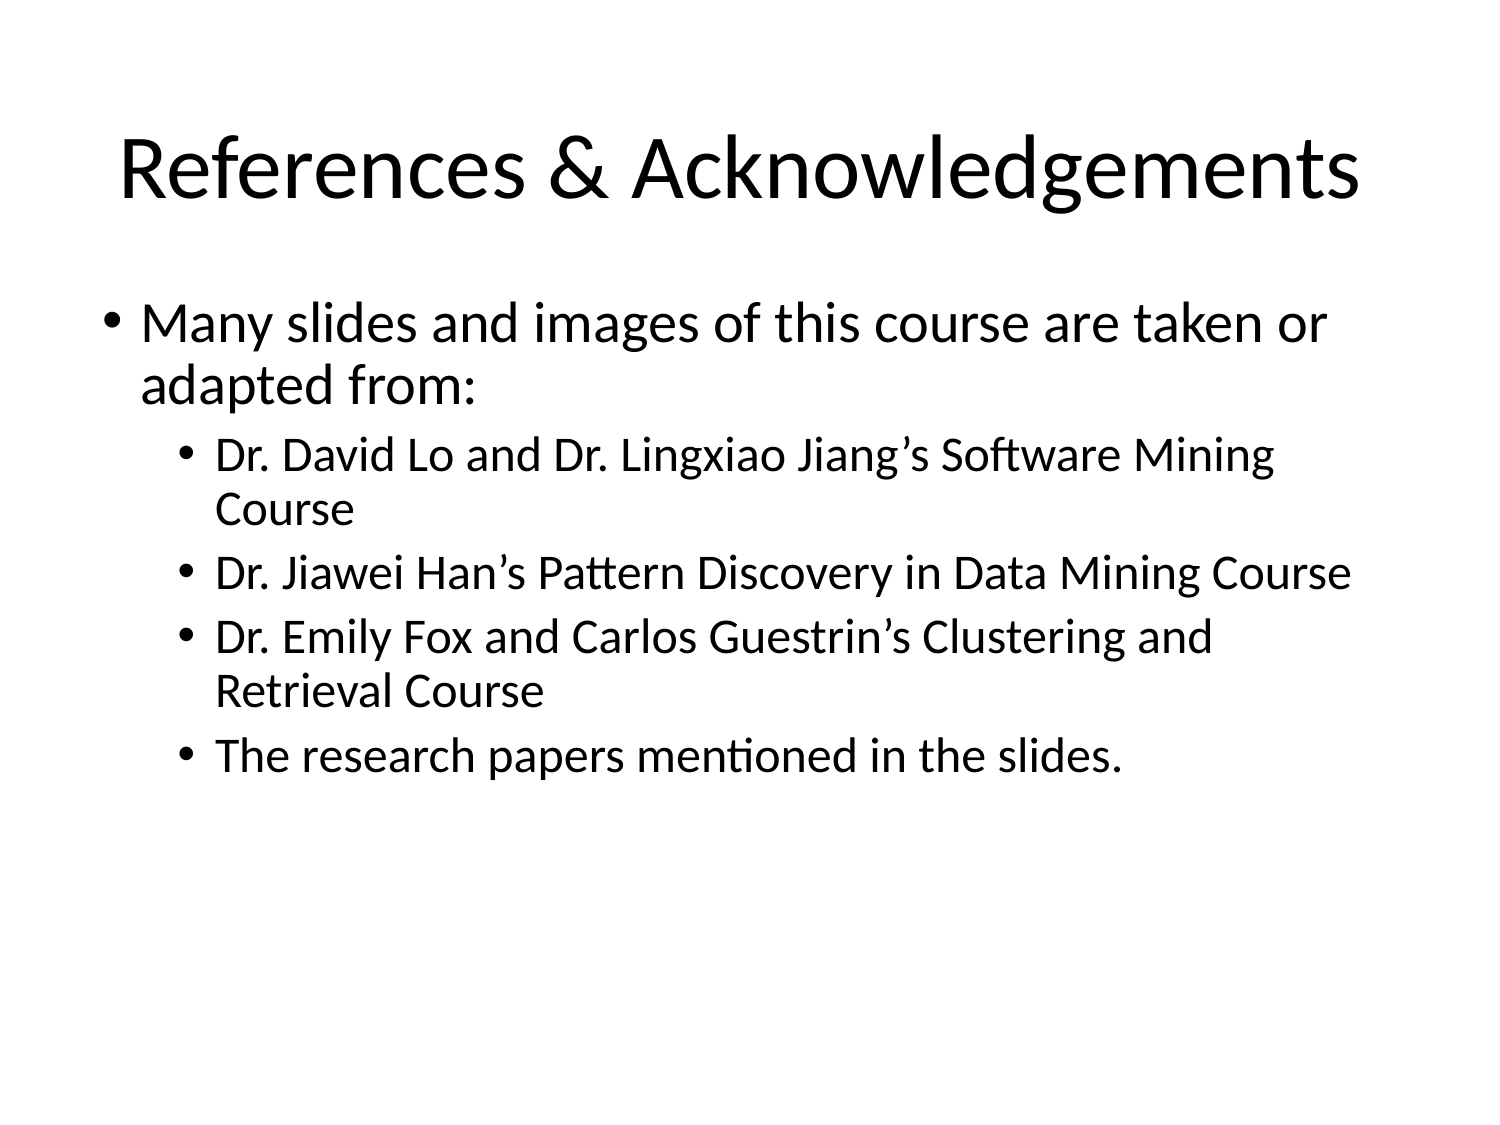

# References & Acknowledgements
Many slides and images of this course are taken or adapted from:
Dr. David Lo and Dr. Lingxiao Jiang’s Software Mining Course
Dr. Jiawei Han’s Pattern Discovery in Data Mining Course
Dr. Emily Fox and Carlos Guestrin’s Clustering and Retrieval Course
The research papers mentioned in the slides.